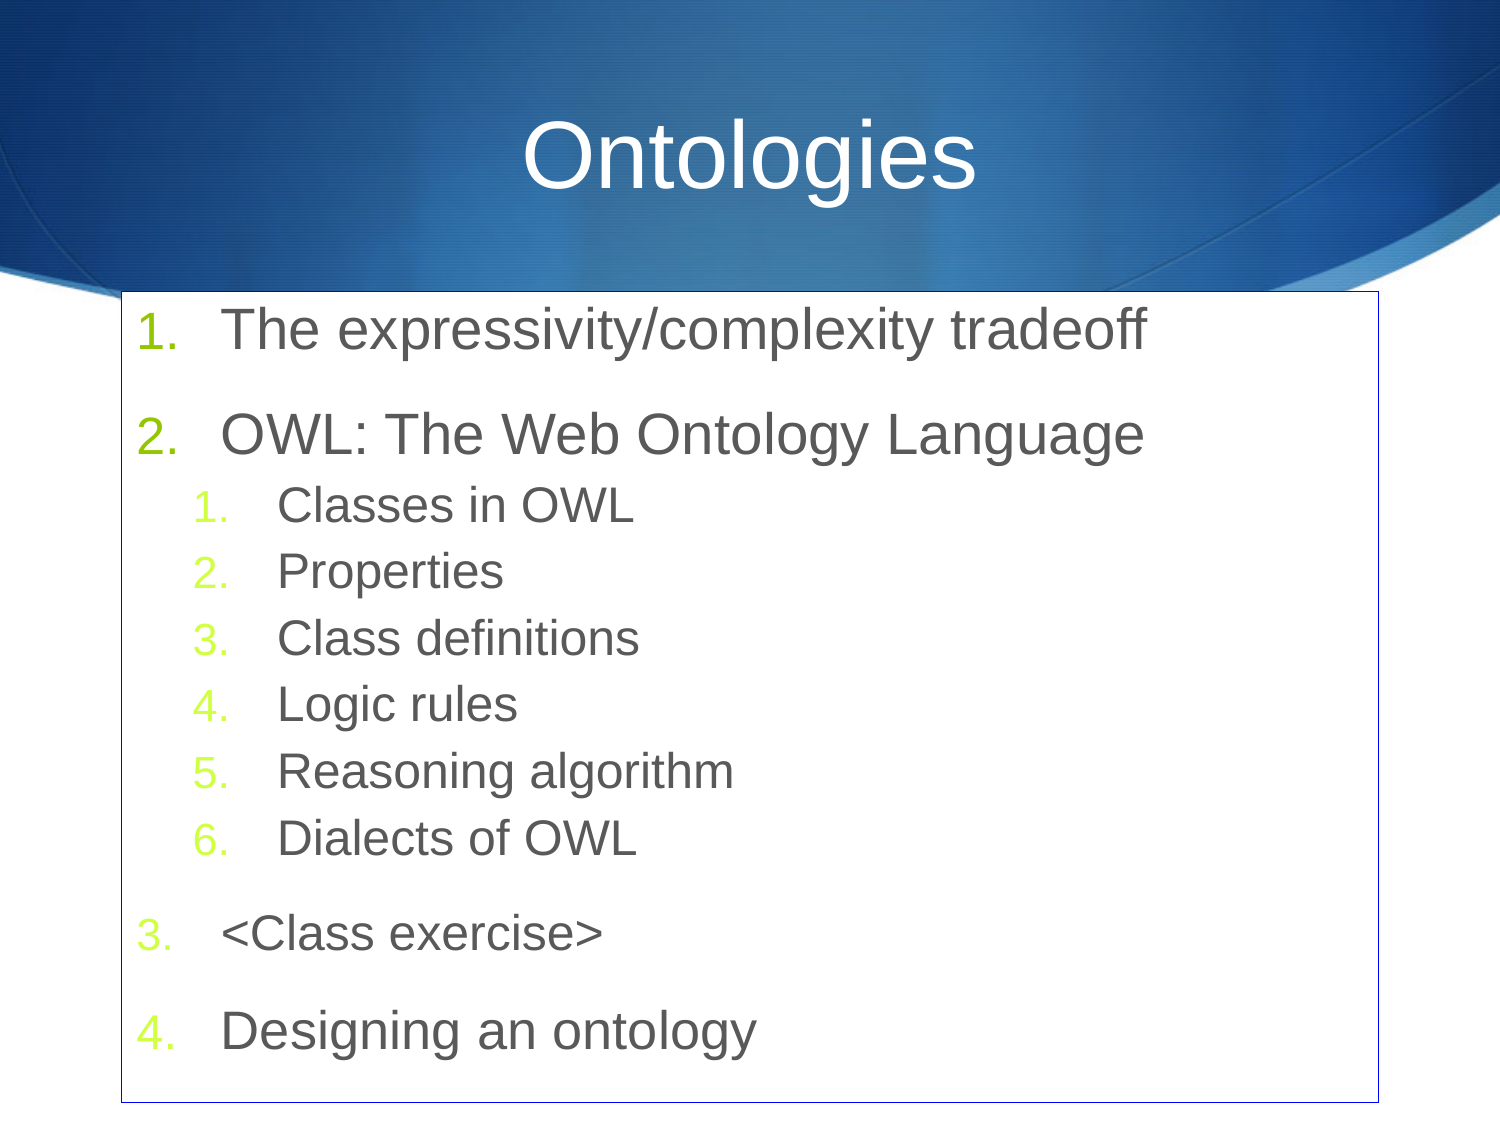

# Ontologies
The expressivity/complexity tradeoff
OWL: The Web Ontology Language
Classes in OWL
Properties
Class definitions
Logic rules
Reasoning algorithm
Dialects of OWL
<Class exercise>
Designing an ontology